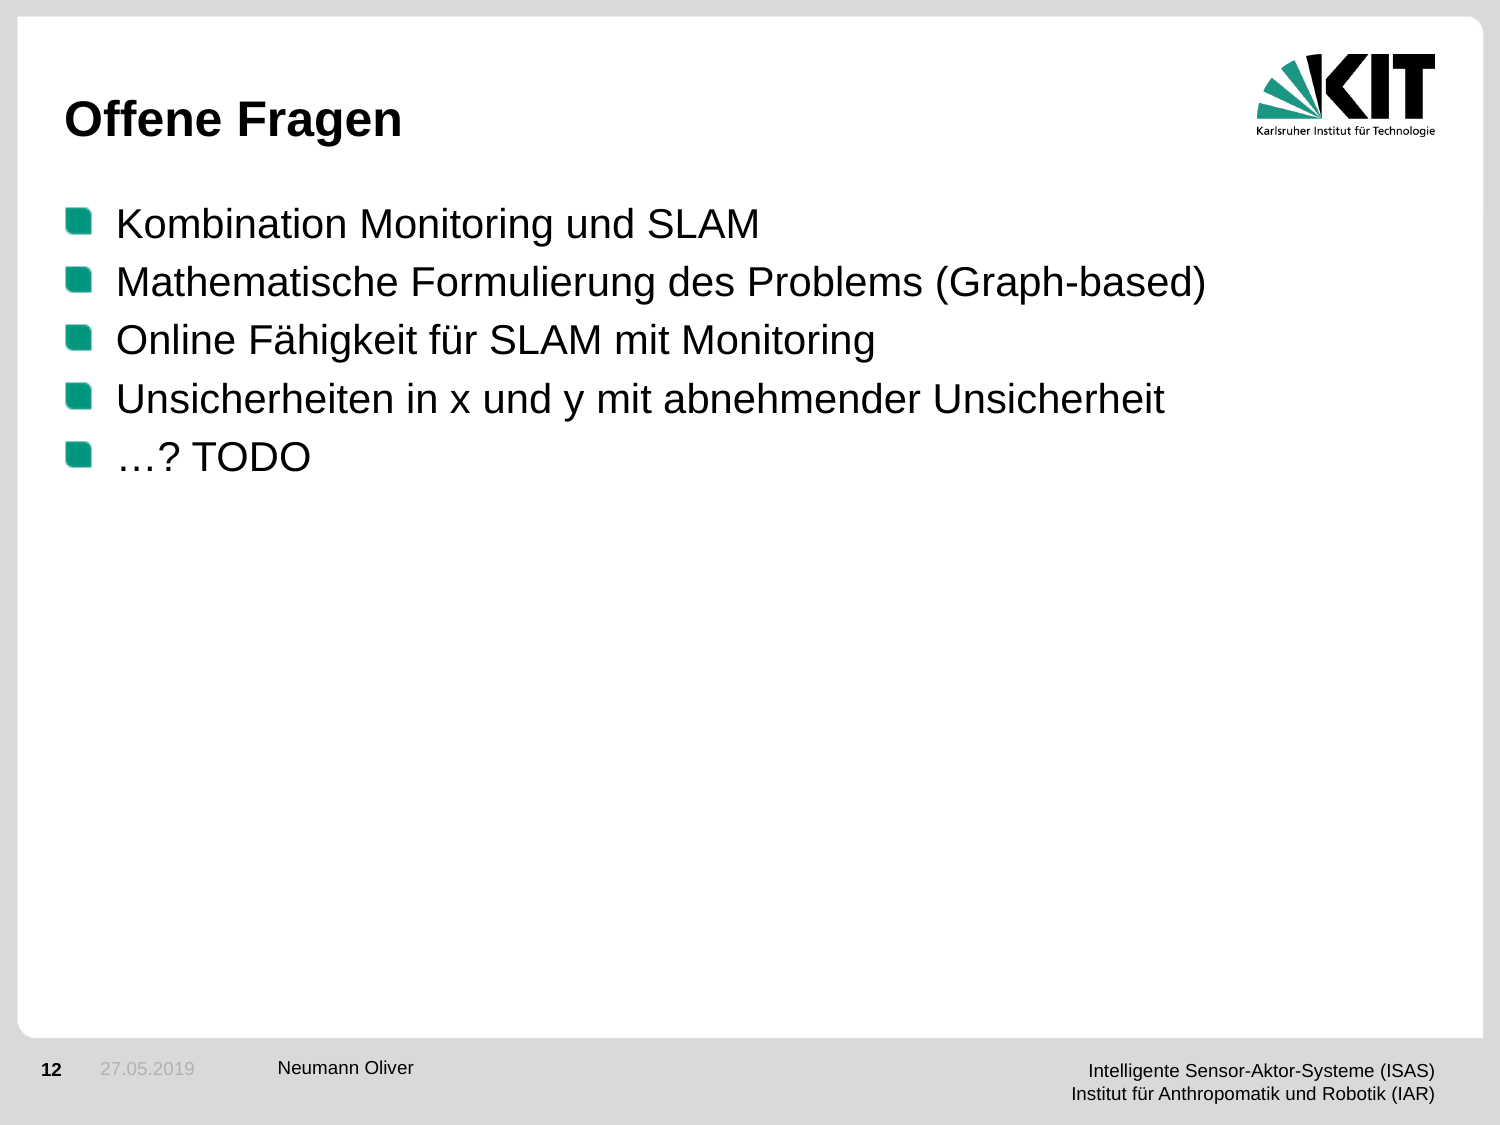

# Offene Fragen
Kombination Monitoring und SLAM
Mathematische Formulierung des Problems (Graph-based)
Online Fähigkeit für SLAM mit Monitoring
Unsicherheiten in x und y mit abnehmender Unsicherheit
…? TODO
27.05.2019